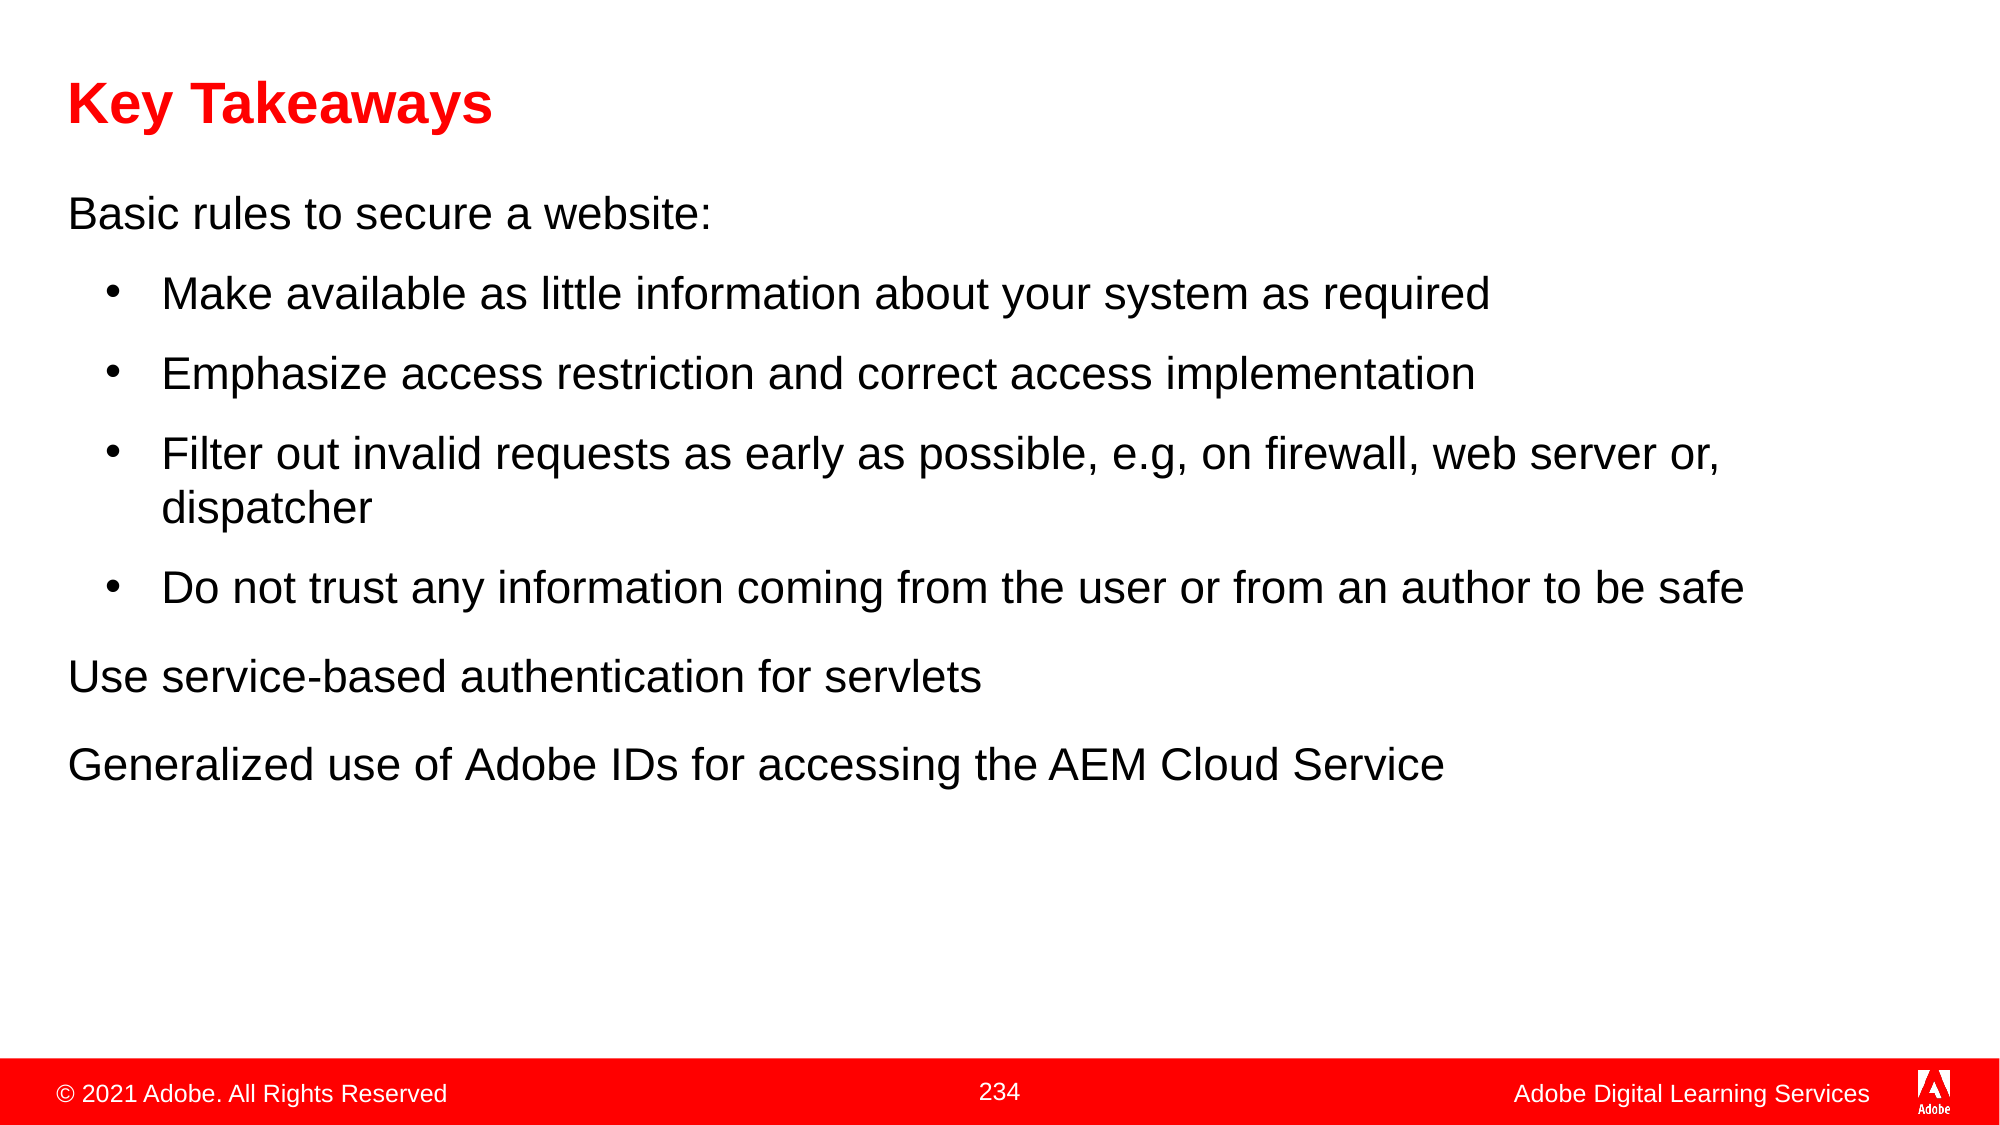

# Key Takeaways
Basic rules to secure a website:
Make available as little information about your system as required
Emphasize access restriction and correct access implementation
Filter out invalid requests as early as possible, e.g, on firewall, web server or, dispatcher
Do not trust any information coming from the user or from an author to be safe
Use service-based authentication for servlets
Generalized use of Adobe IDs for accessing the AEM Cloud Service